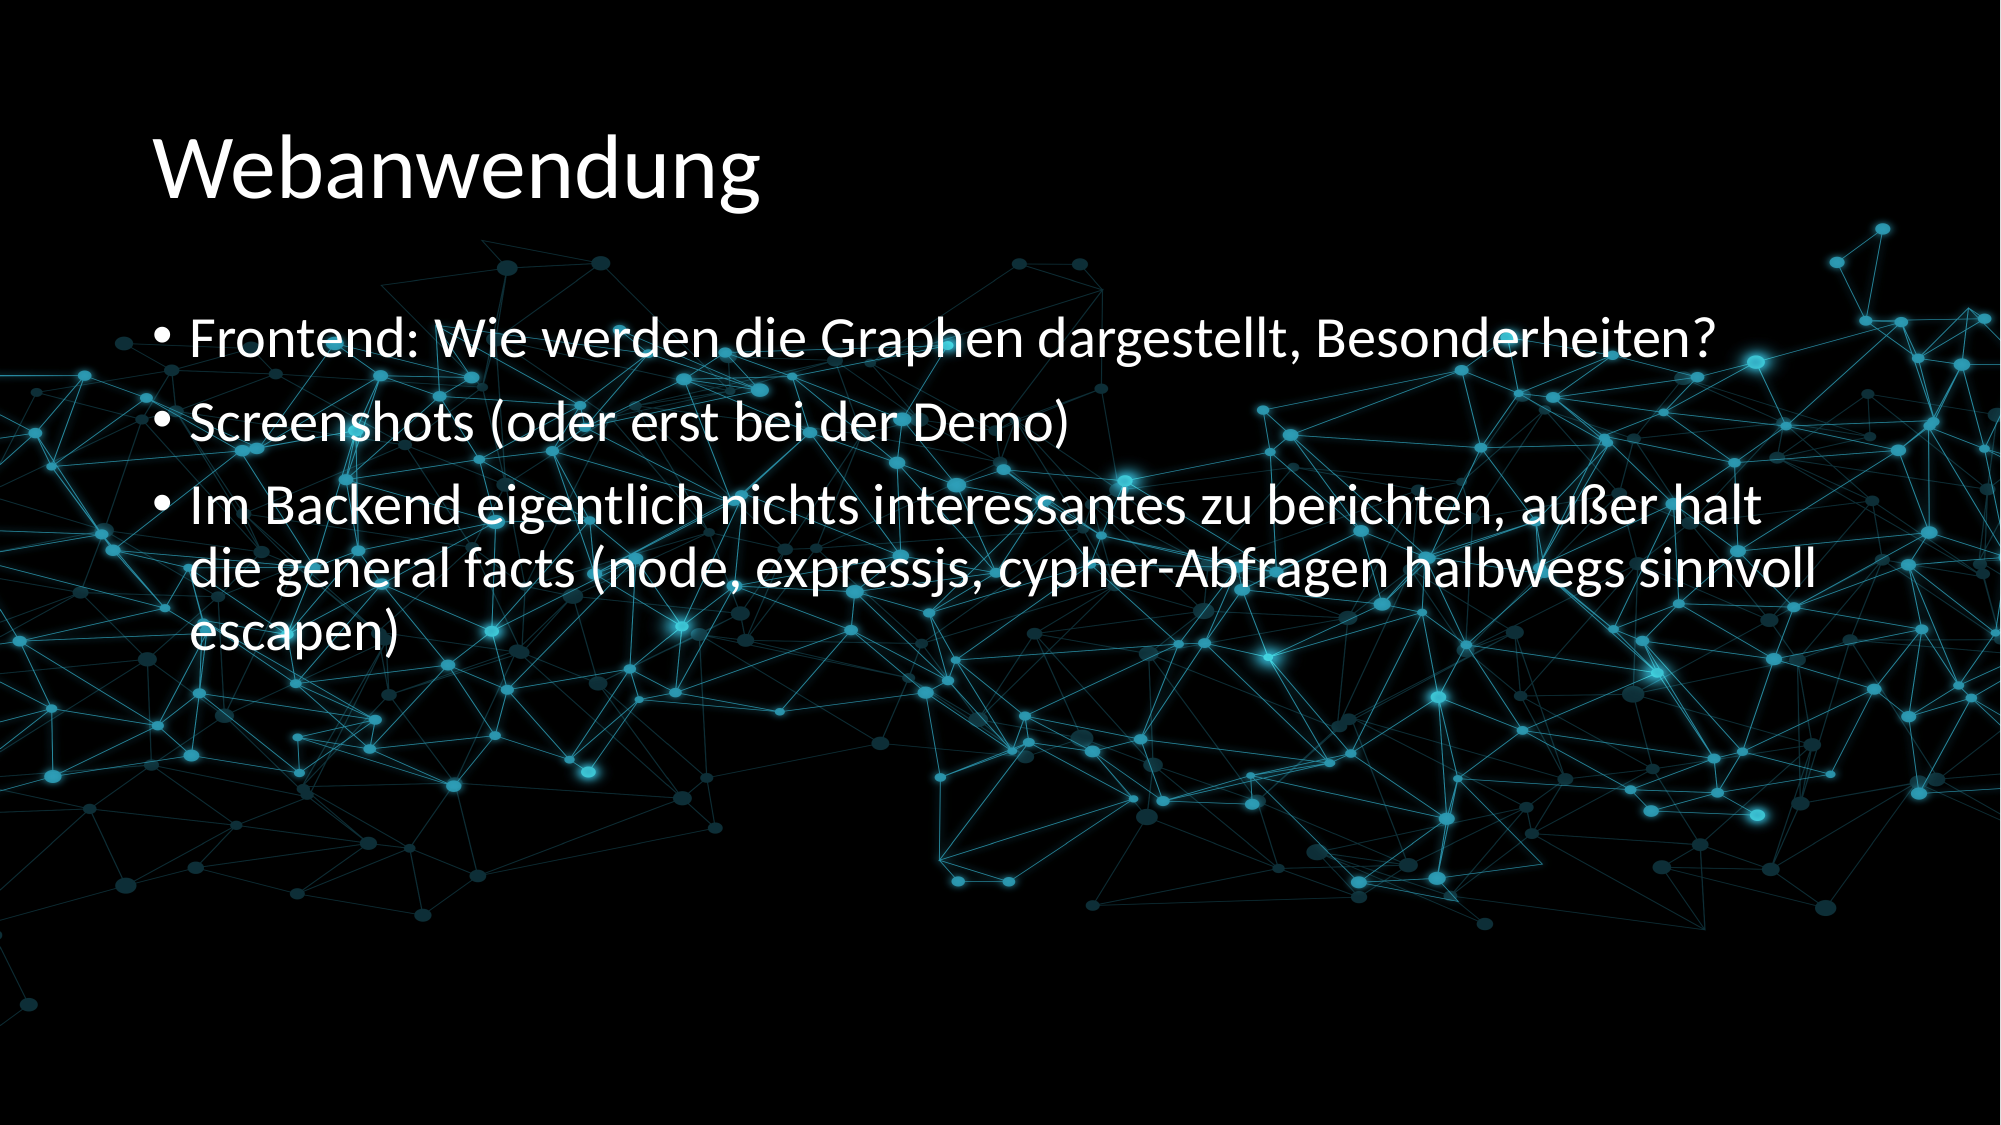

# Webanwendung
Frontend: Wie werden die Graphen dargestellt, Besonderheiten?
Screenshots (oder erst bei der Demo)
Im Backend eigentlich nichts interessantes zu berichten, außer halt die general facts (node, expressjs, cypher-Abfragen halbwegs sinnvoll escapen)